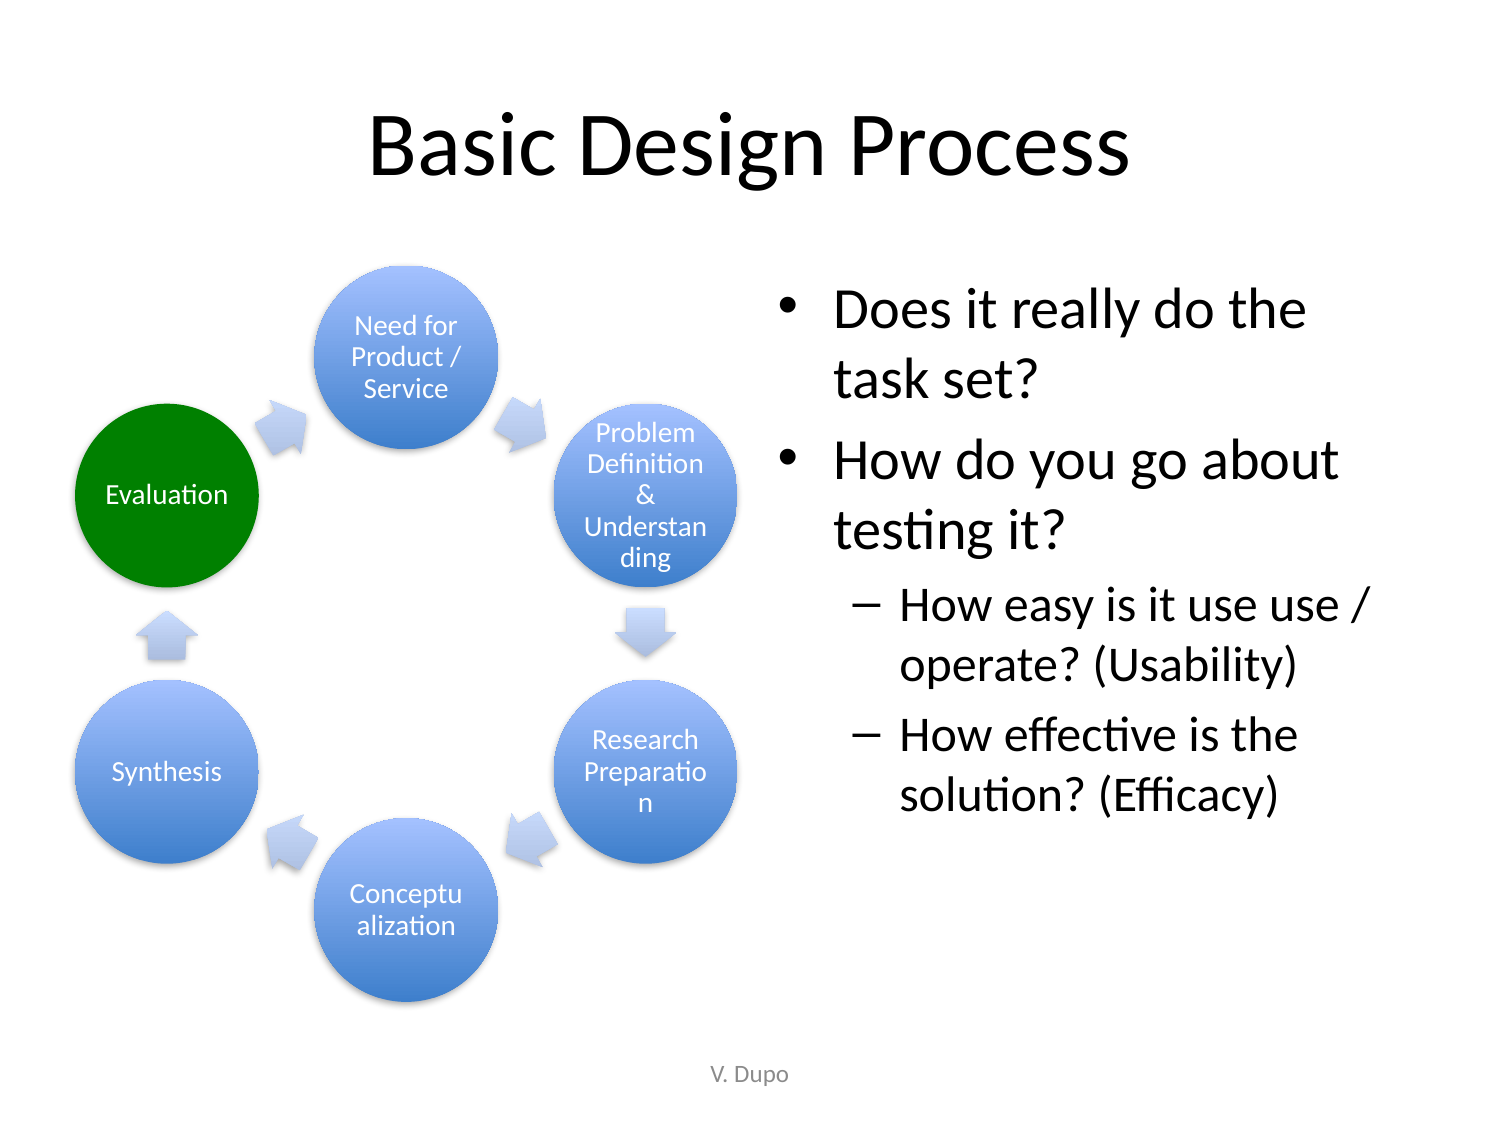

# Basic Design Process
Need for Product / Service

Problem Definition & Understanding

Research Preparation

Conceptualization

Synthesis

Evaluation

Does it really do the task set?
How do you go about testing it?
How easy is it use use / operate? (Usability)
How effective is the solution? (Efficacy)

V. Dupo